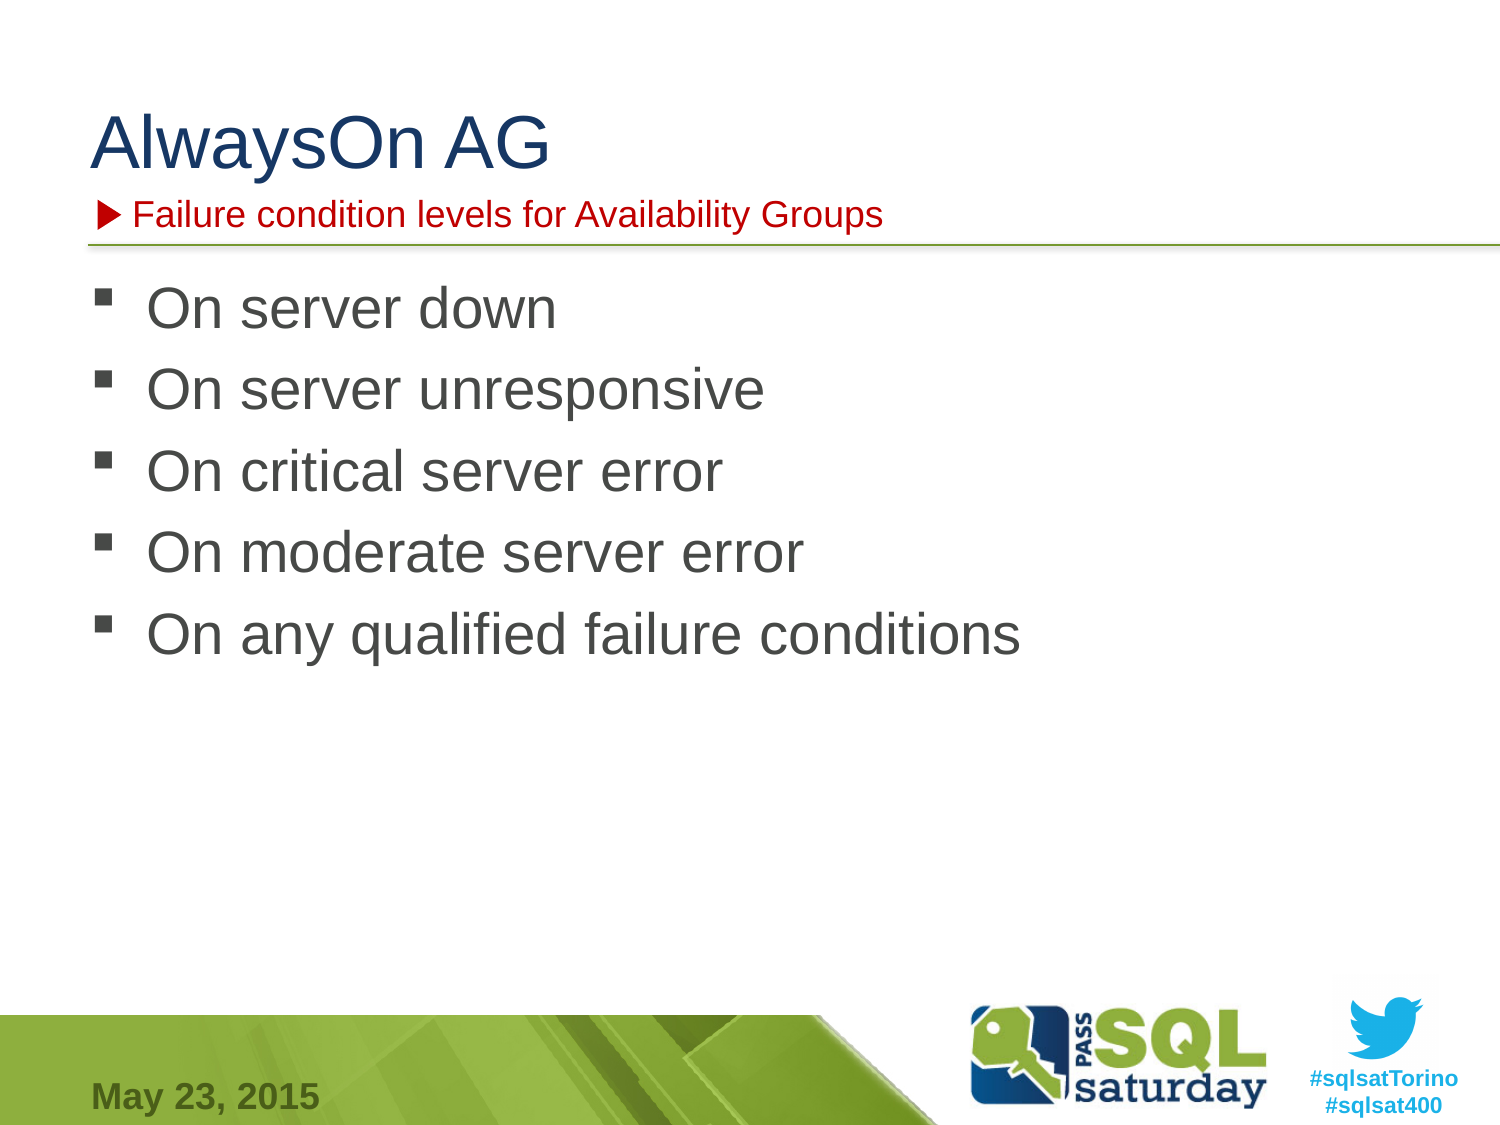

# AlwaysOn AG
Failure condition levels for Availability Groups
On server down
On server unresponsive
On critical server error
On moderate server error
On any qualified failure conditions